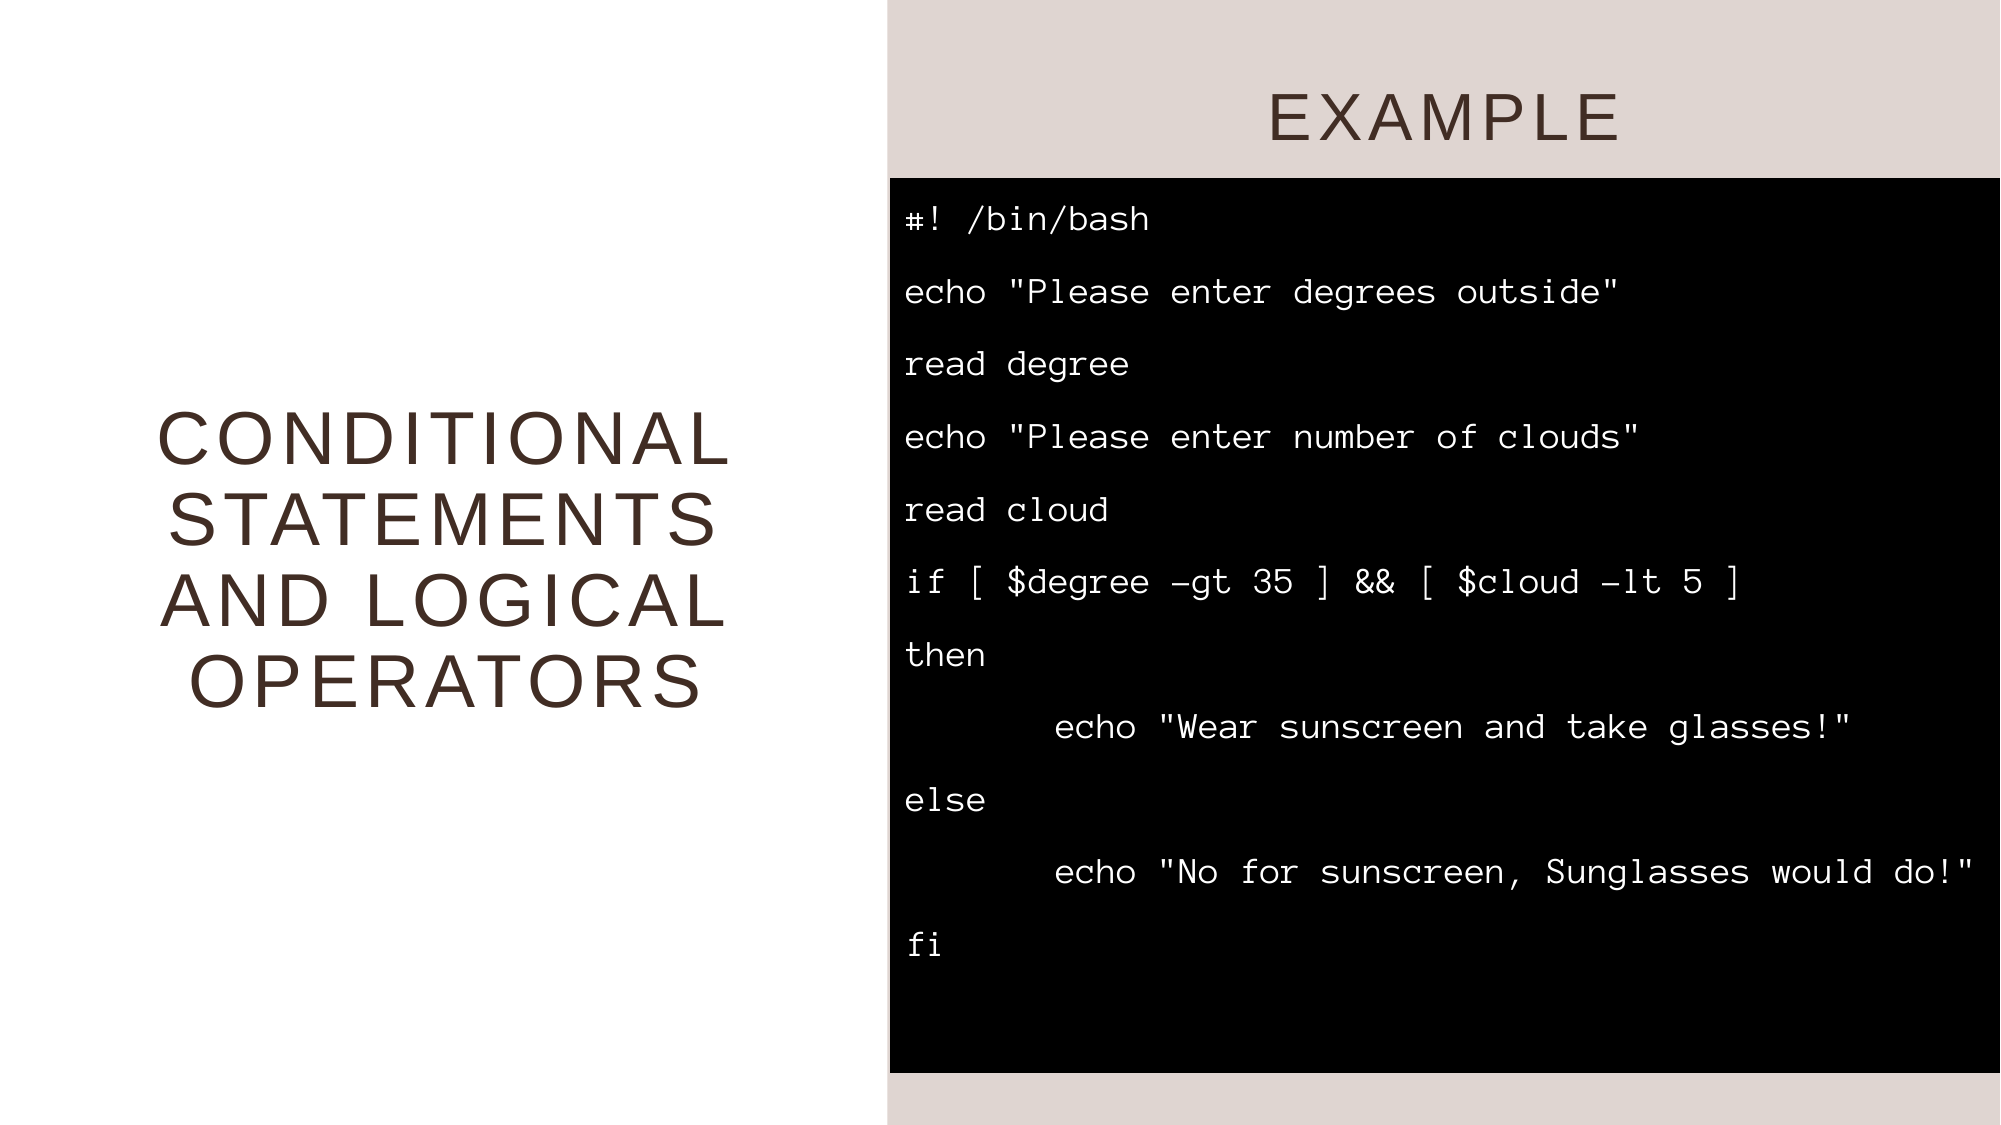

example
# Conditional statements and logical operators
#! /bin/bash
echo "Please enter degrees outside"
read degree
echo "Please enter number of clouds"
read cloud
if [ $degree -gt 35 ] && [ $cloud -lt 5 ]
then
	echo "Wear sunscreen and take glasses!"
else
	echo "No for sunscreen, Sunglasses would do!"
fi